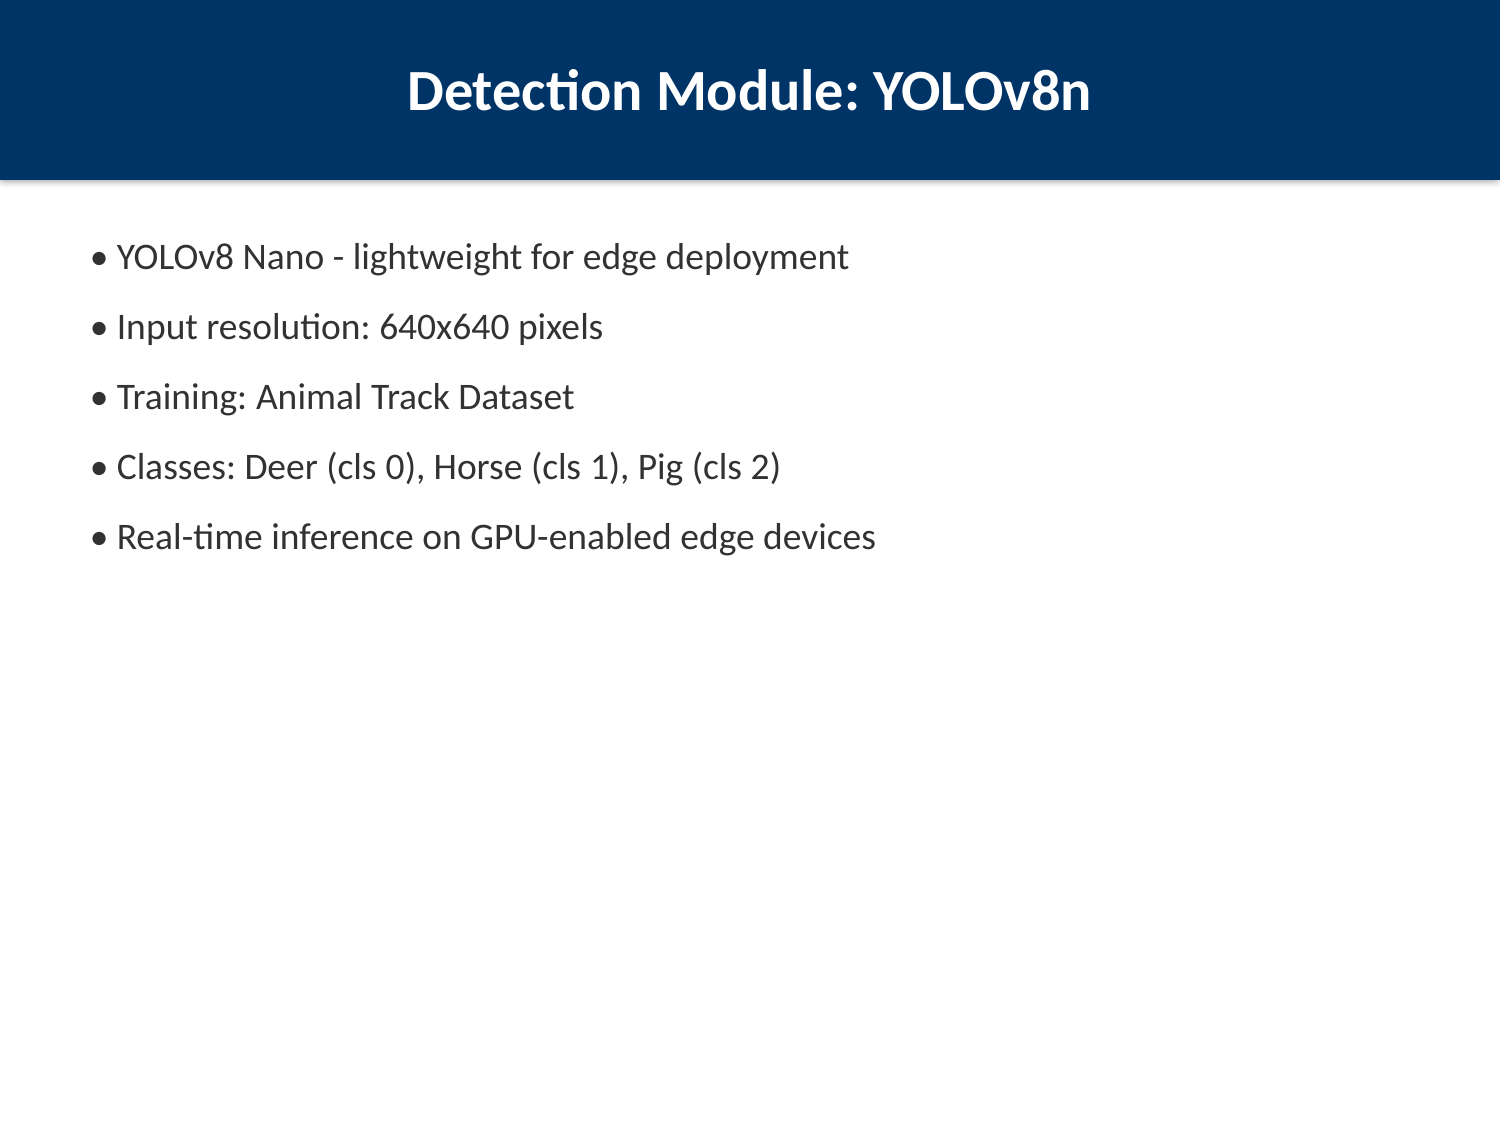

Detection Module: YOLOv8n
• YOLOv8 Nano - lightweight for edge deployment
• Input resolution: 640x640 pixels
• Training: Animal Track Dataset
• Classes: Deer (cls 0), Horse (cls 1), Pig (cls 2)
• Real-time inference on GPU-enabled edge devices